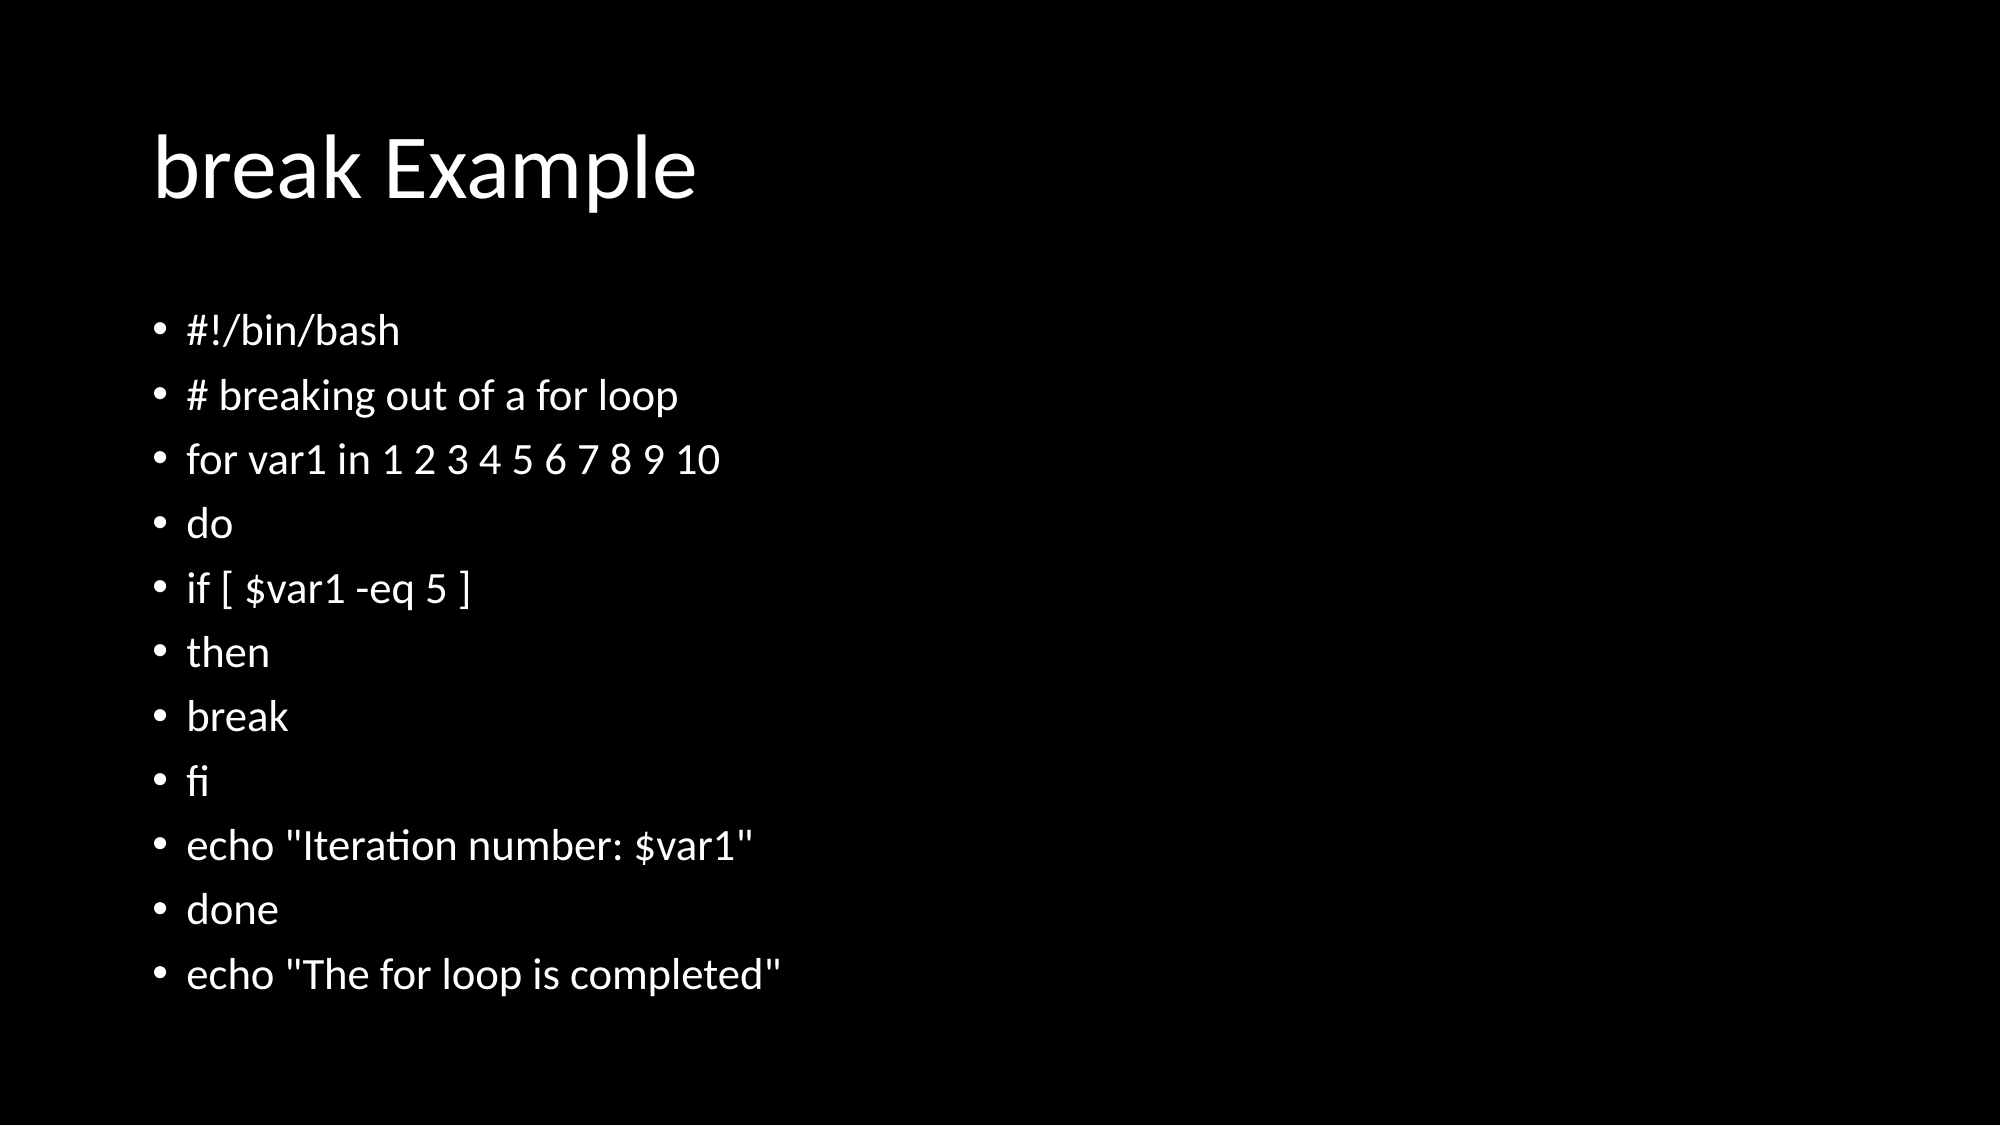

# break Example
#!/bin/bash
# breaking out of a for loop
for var1 in 1 2 3 4 5 6 7 8 9 10
do
if [ $var1 -eq 5 ]
then
break
fi
echo "Iteration number: $var1"
done
echo "The for loop is completed"